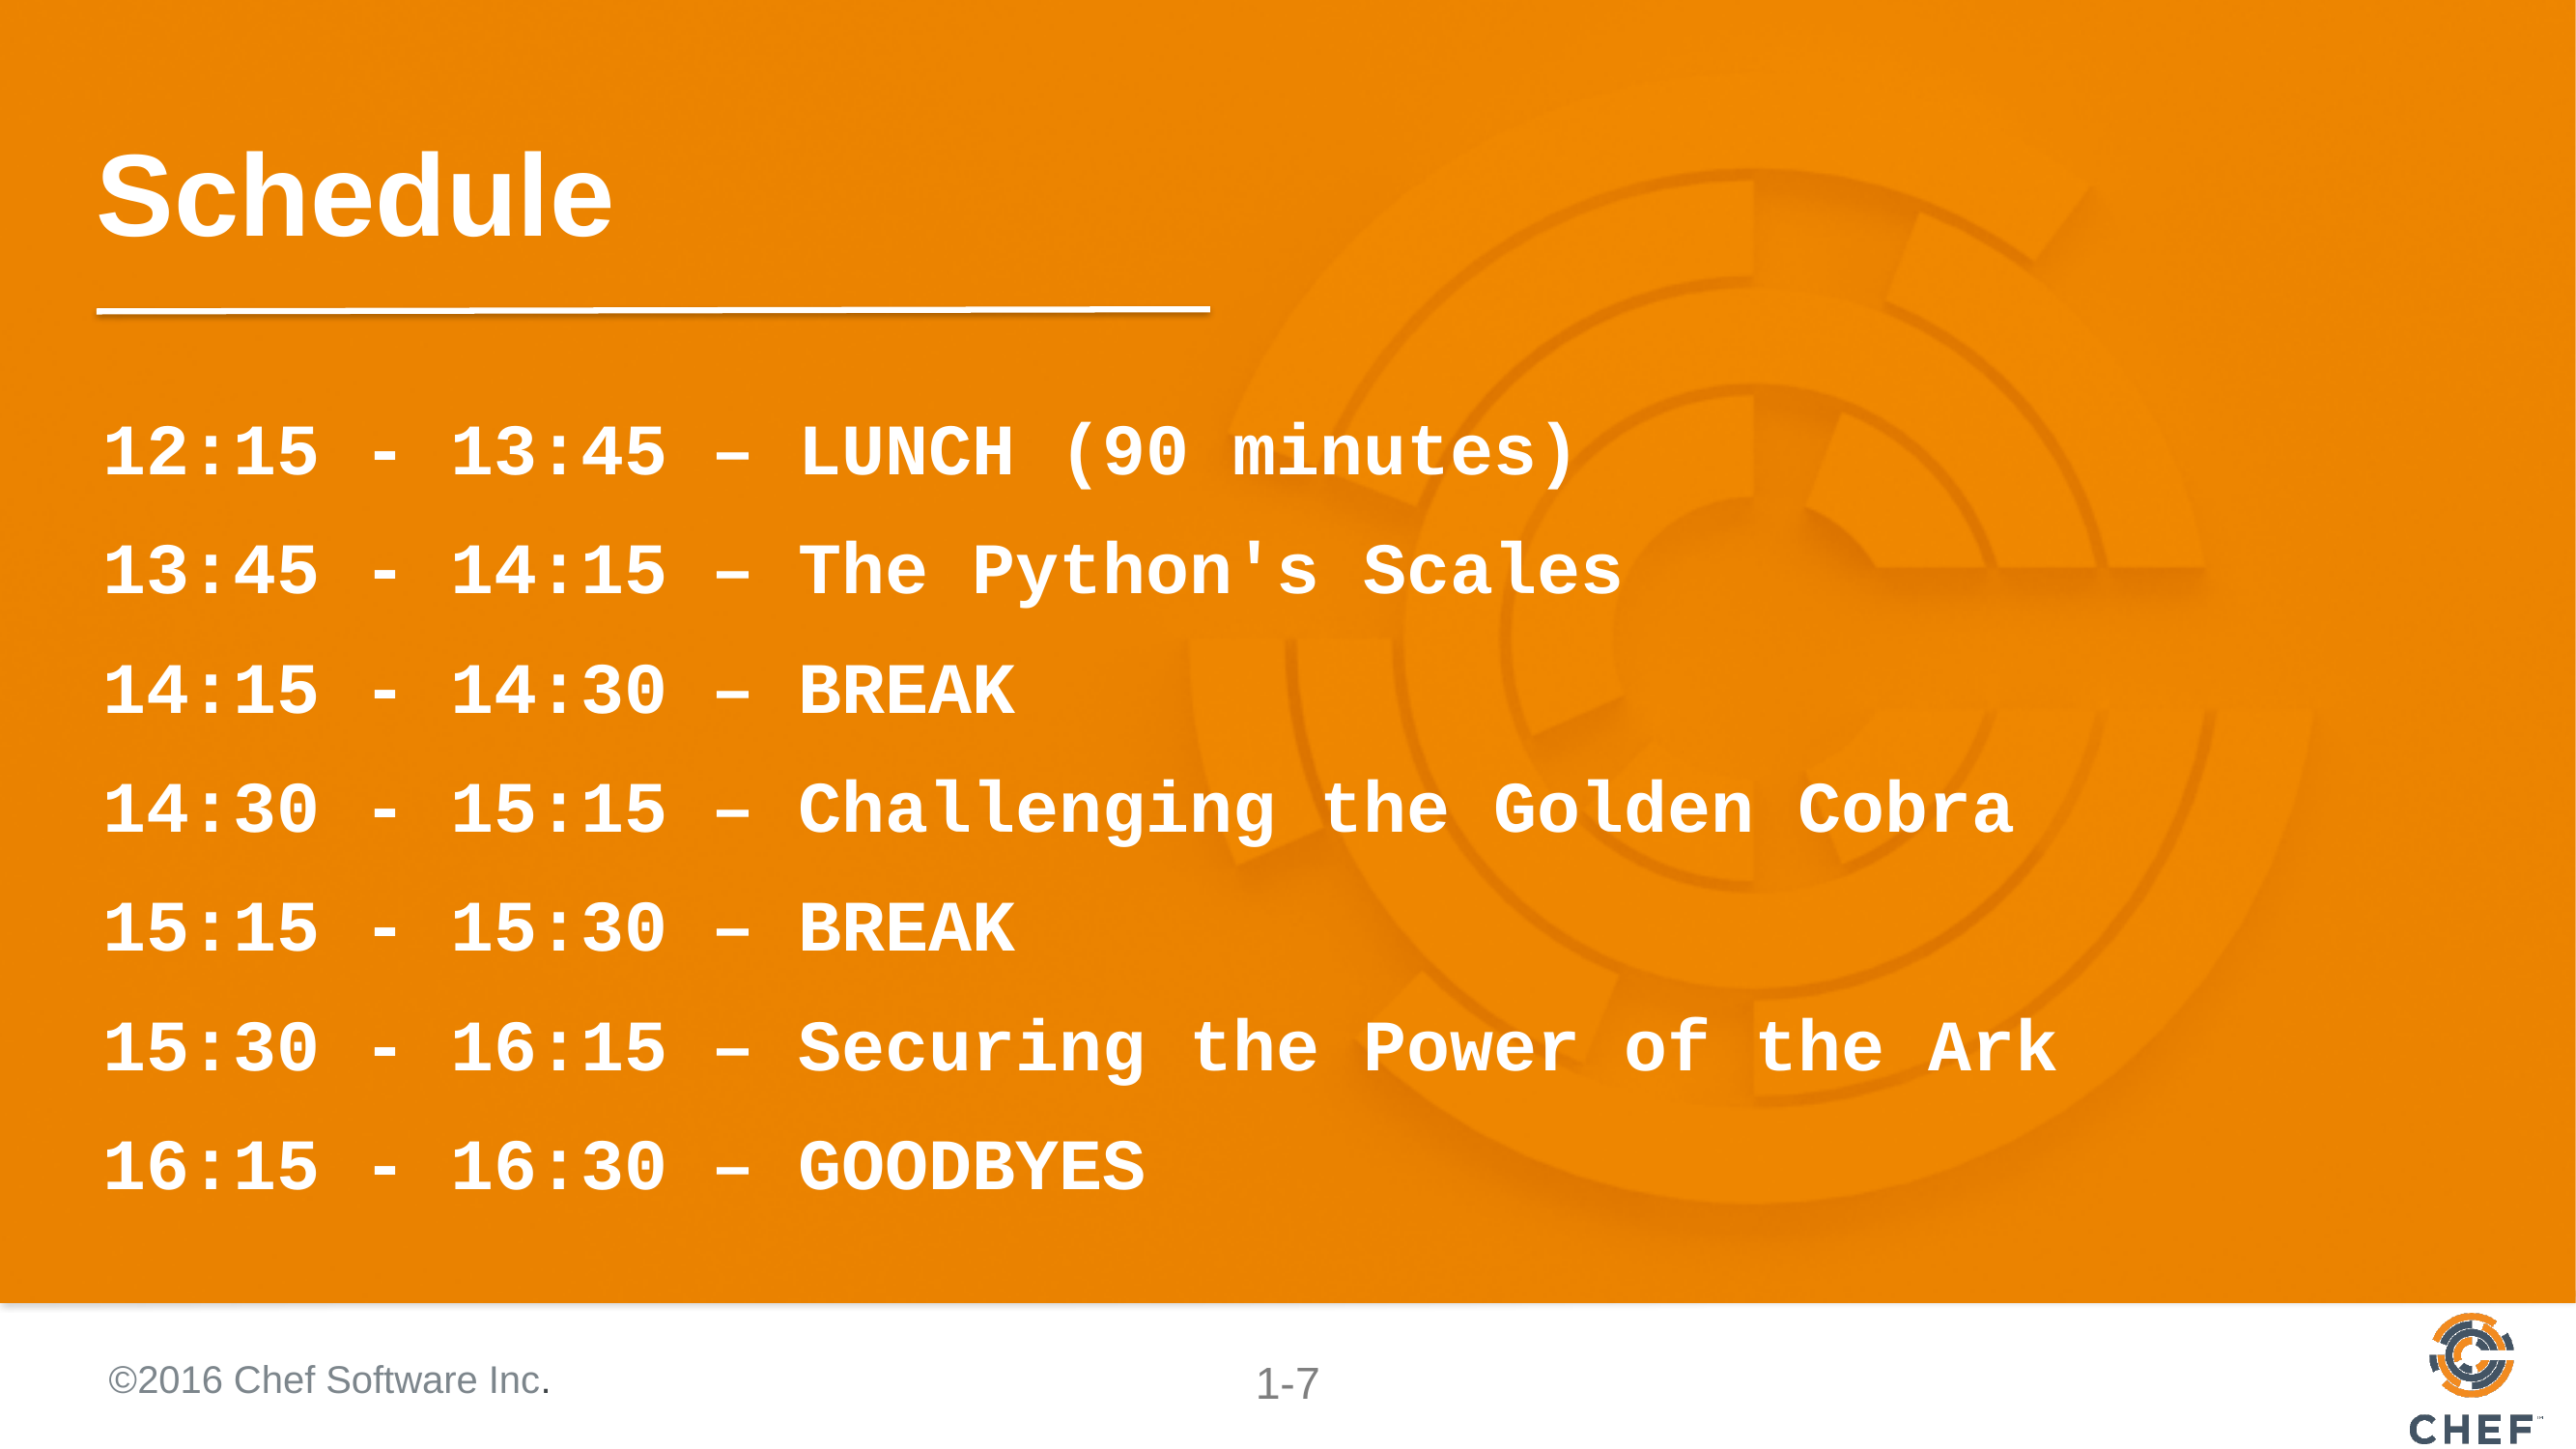

# Schedule
12:15 - 13:45 – LUNCH (90 minutes)
13:45 - 14:15 – The Python's Scales
14:15 - 14:30 – BREAK
14:30 - 15:15 – Challenging the Golden Cobra
15:15 - 15:30 – BREAK
15:30 - 16:15 – Securing the Power of the Ark
16:15 - 16:30 – GOODBYES